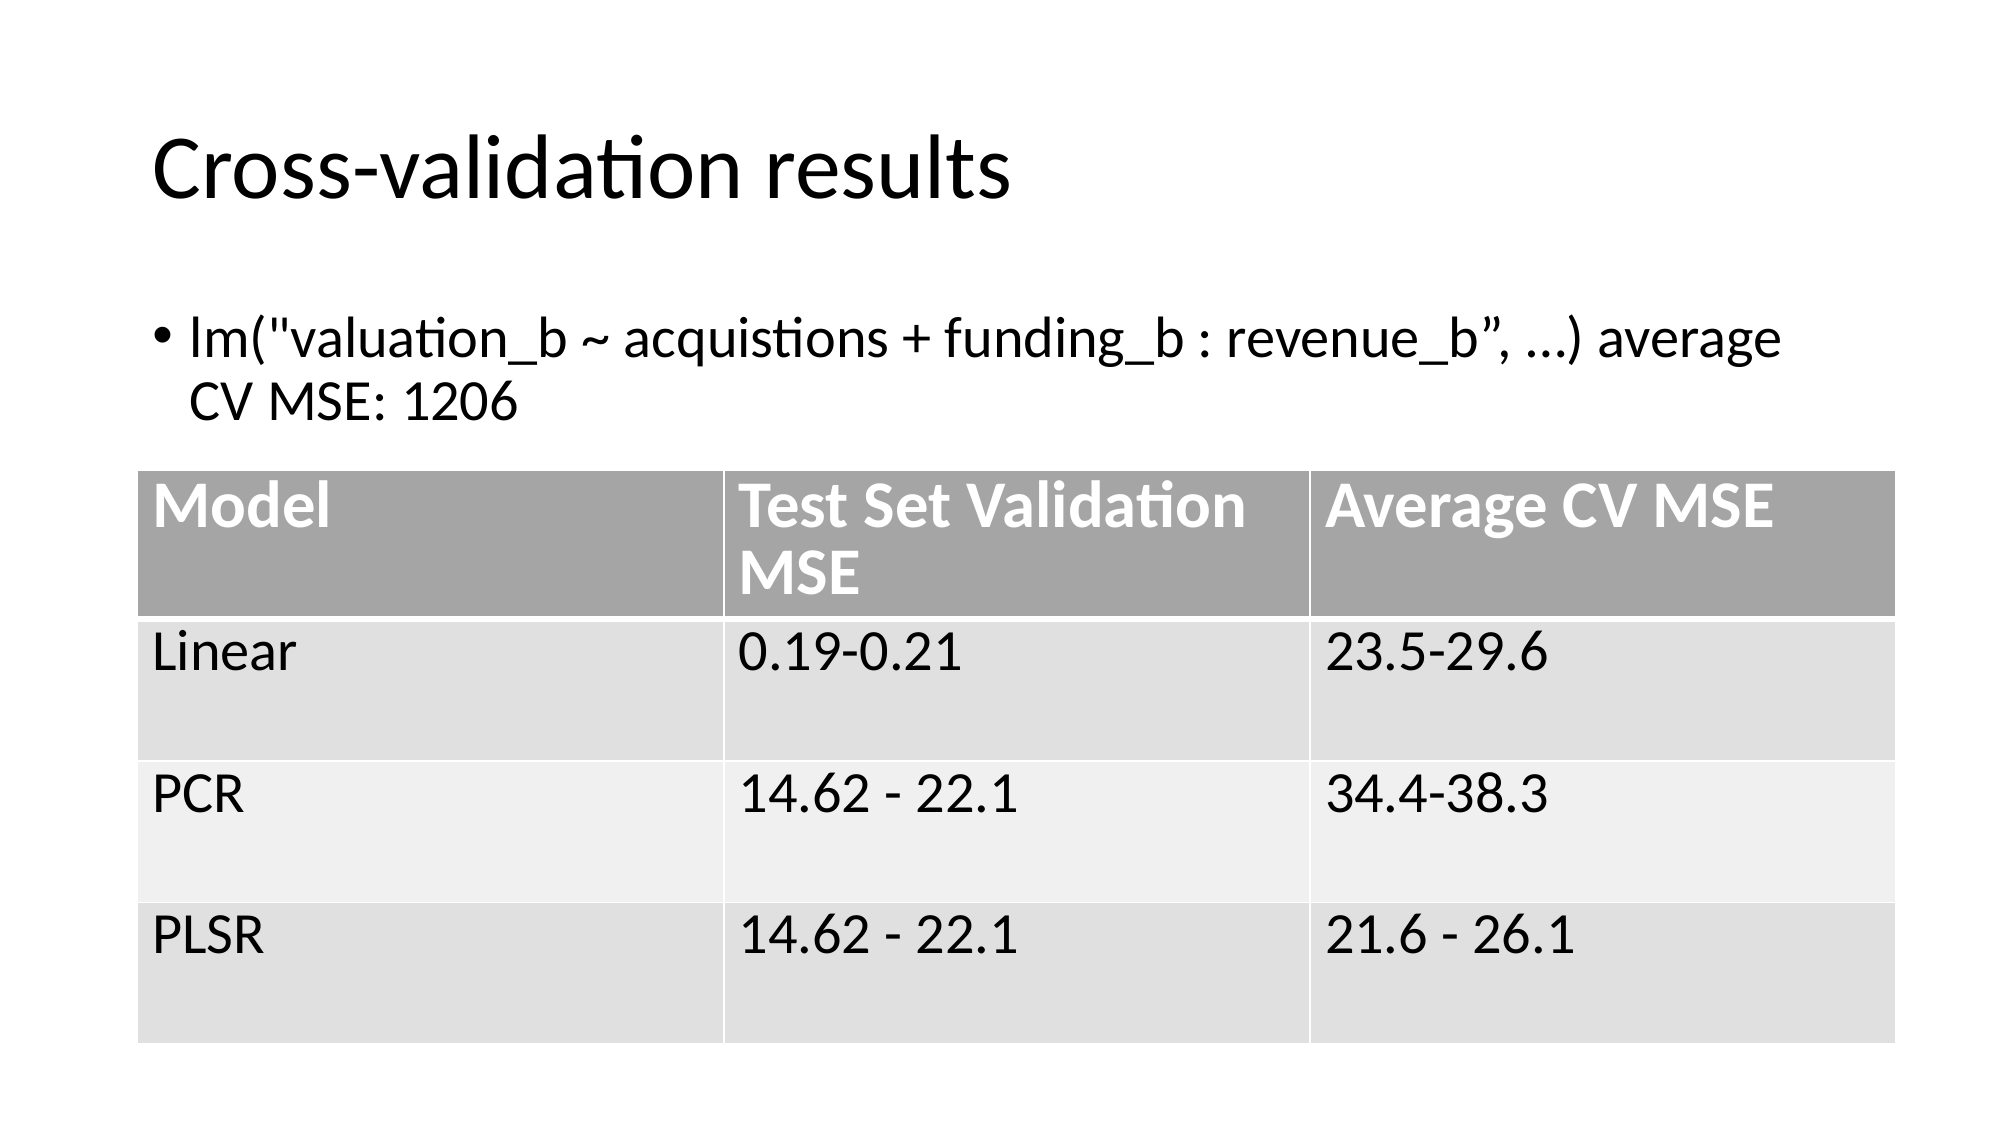

# Cross-validation results
lm("valuation_b ~ acquistions + funding_b : revenue_b”, …) average CV MSE: 1206

| Model | Test Set Validation MSE | Average CV MSE |
| --- | --- | --- |
| Linear | 0.19-0.21 | 23.5-29.6 |
| PCR | 14.62 - 22.1 | 34.4-38.3 |
| PLSR | 14.62 - 22.1 | 21.6 - 26.1 |